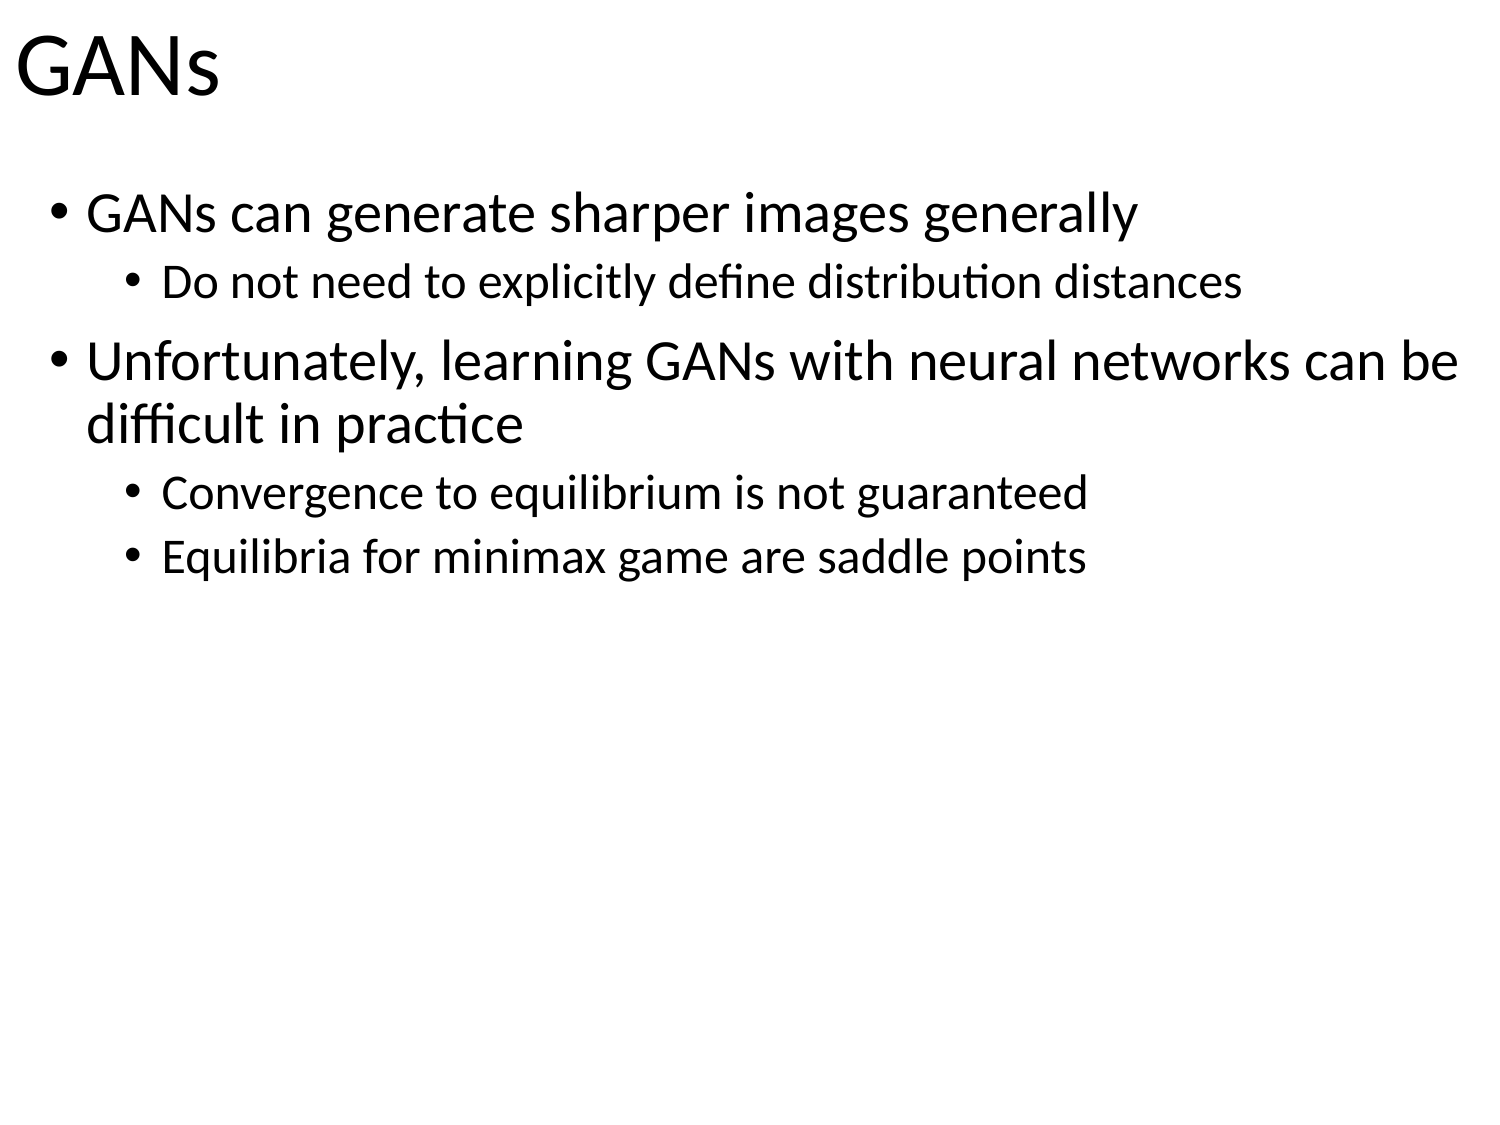

# GANs
GANs can generate sharper images generally
Do not need to explicitly define distribution distances
Unfortunately, learning GANs with neural networks can be difficult in practice
Convergence to equilibrium is not guaranteed
Equilibria for minimax game are saddle points